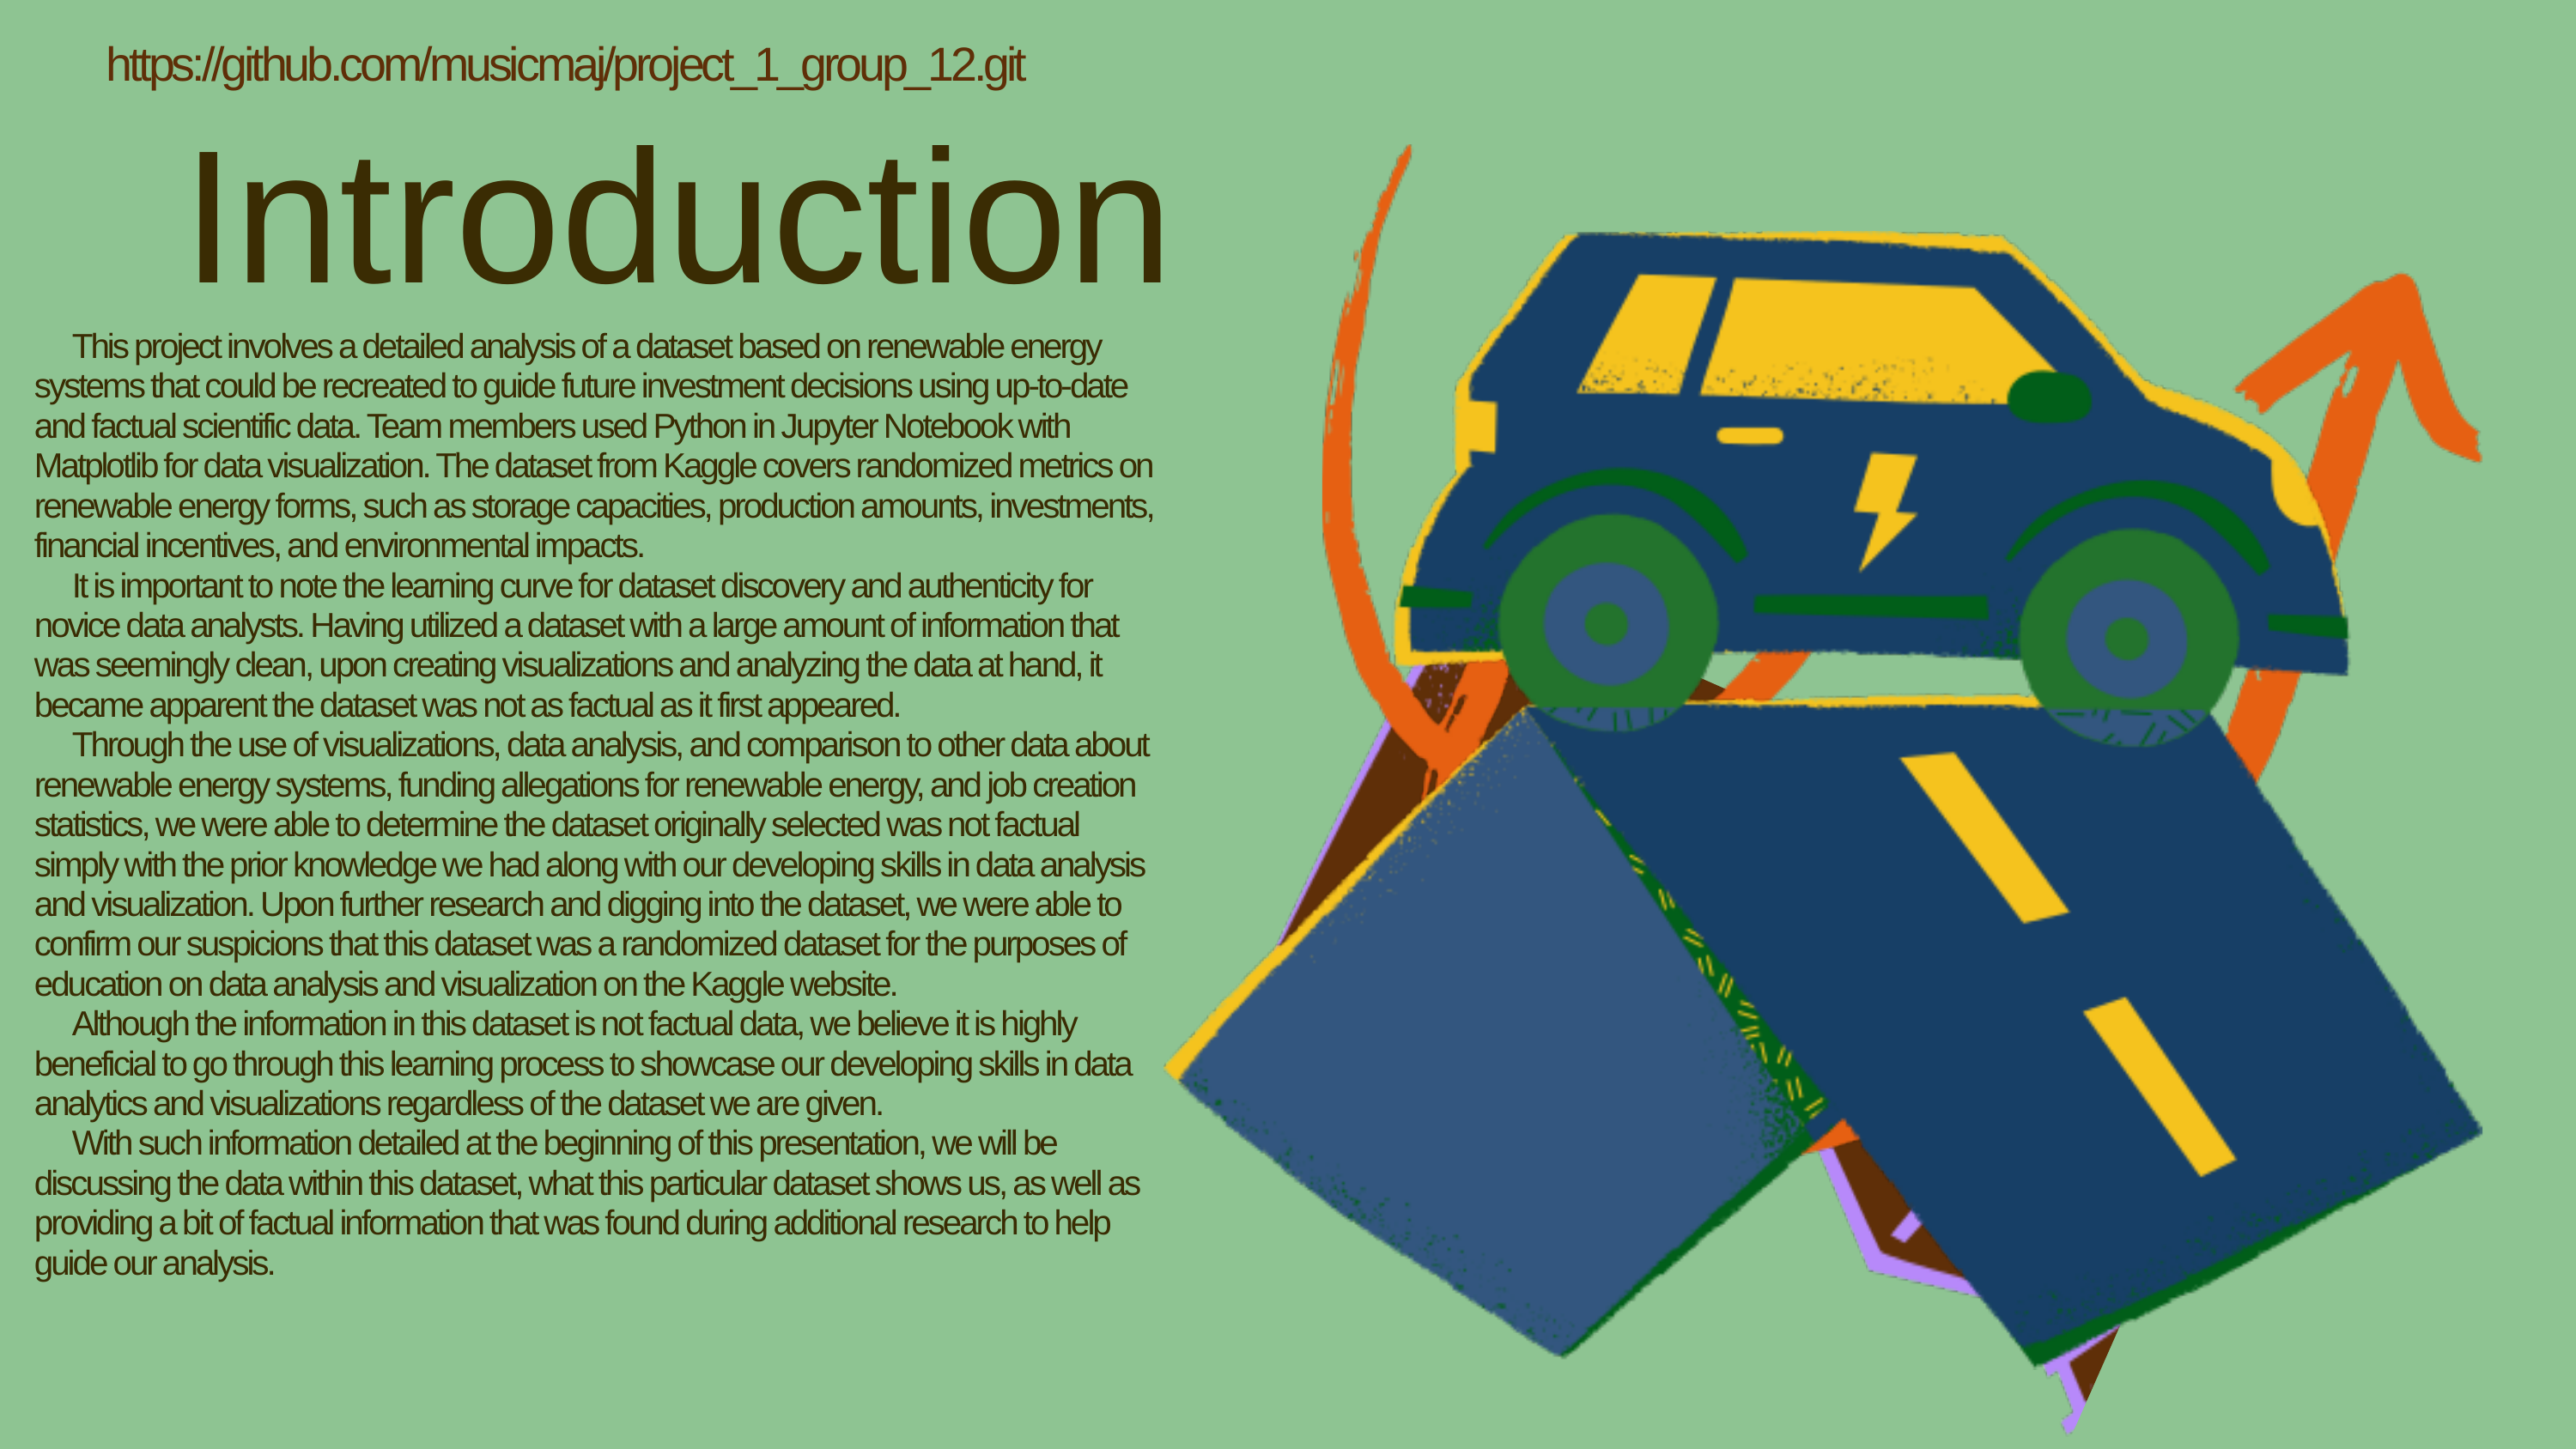

https://github.com/musicmaj/project_1_group_12.git
Introduction

     This project involves a detailed analysis of a dataset based on renewable energy systems that could be recreated to guide future investment decisions using up-to-date and factual scientific data. Team members used Python in Jupyter Notebook with Matplotlib for data visualization. The dataset from Kaggle covers randomized metrics on renewable energy forms, such as storage capacities, production amounts, investments, financial incentives, and environmental impacts.
     It is important to note the learning curve for dataset discovery and authenticity for novice data analysts. Having utilized a dataset with a large amount of information that was seemingly clean, upon creating visualizations and analyzing the data at hand, it became apparent the dataset was not as factual as it first appeared.
     Through the use of visualizations, data analysis, and comparison to other data about renewable energy systems, funding allegations for renewable energy, and job creation statistics, we were able to determine the dataset originally selected was not factual simply with the prior knowledge we had along with our developing skills in data analysis and visualization. Upon further research and digging into the dataset, we were able to confirm our suspicions that this dataset was a randomized dataset for the purposes of education on data analysis and visualization on the Kaggle website.
     Although the information in this dataset is not factual data, we believe it is highly beneficial to go through this learning process to showcase our developing skills in data analytics and visualizations regardless of the dataset we are given.
     With such information detailed at the beginning of this presentation, we will be discussing the data within this dataset, what this particular dataset shows us, as well as providing a bit of factual information that was found during additional research to help guide our analysis.